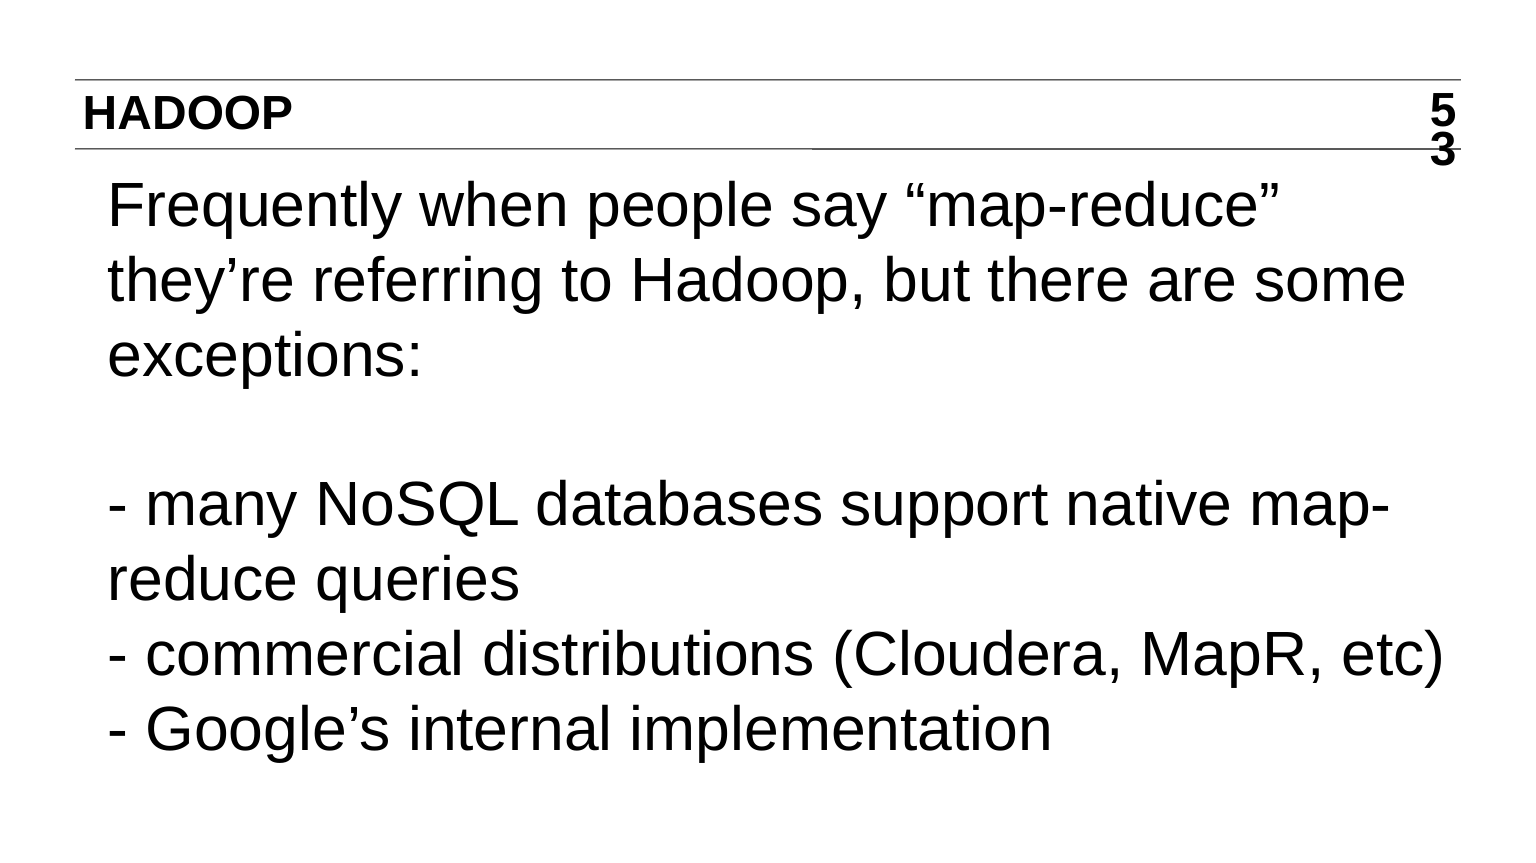

hadoop
53
Frequently when people say “map-reduce” they’re referring to Hadoop, but there are some exceptions:

- many NoSQL databases support native map-reduce queries
- commercial distributions (Cloudera, MapR, etc)
- Google’s internal implementation